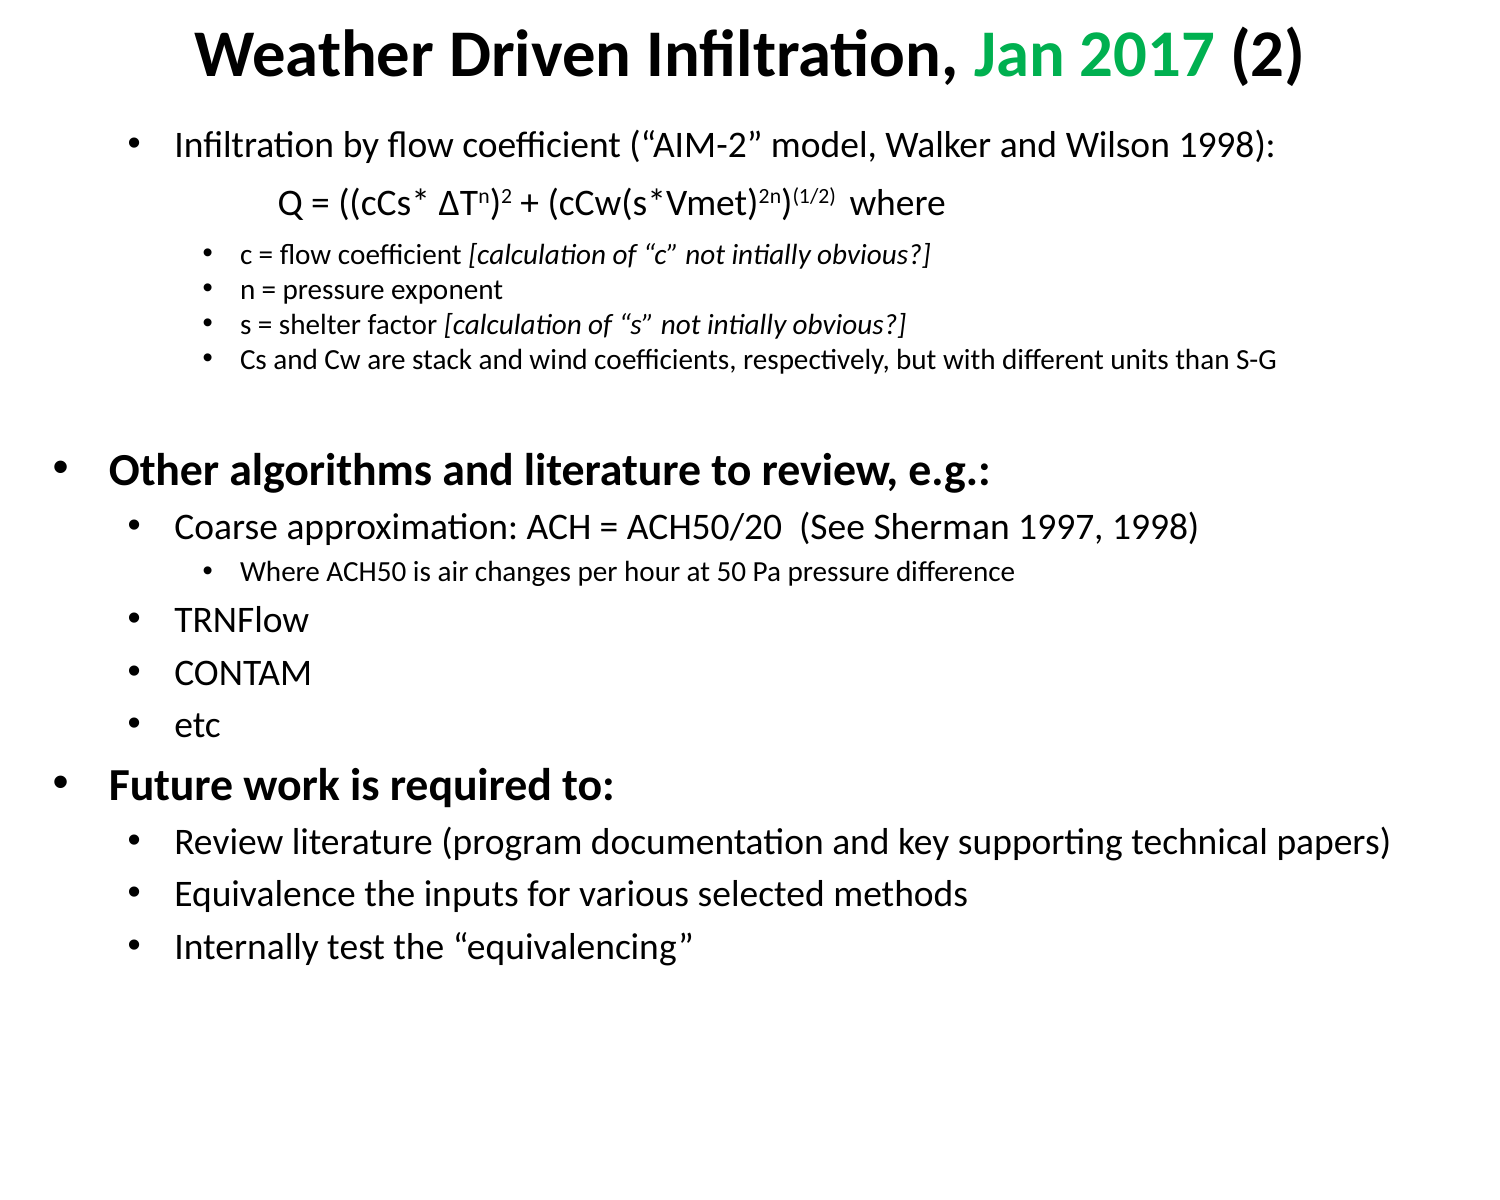

# Weather Driven Infiltration, Jan 2017 (2)
Infiltration by flow coefficient (“AIM-2” model, Walker and Wilson 1998):
	Q = ((cCs* ΔTn)2 + (cCw(s*Vmet)2n)(1/2)  where
c = flow coefficient [calculation of “c” not intially obvious?]
n = pressure exponent
s = shelter factor [calculation of “s” not intially obvious?]
Cs and Cw are stack and wind coefficients, respectively, but with different units than S-G

Other algorithms and literature to review, e.g.:
Coarse approximation: ACH = ACH50/20  (See Sherman 1997, 1998)
Where ACH50 is air changes per hour at 50 Pa pressure difference
TRNFlow
CONTAM
etc
Future work is required to:
Review literature (program documentation and key supporting technical papers)
Equivalence the inputs for various selected methods
Internally test the “equivalencing”